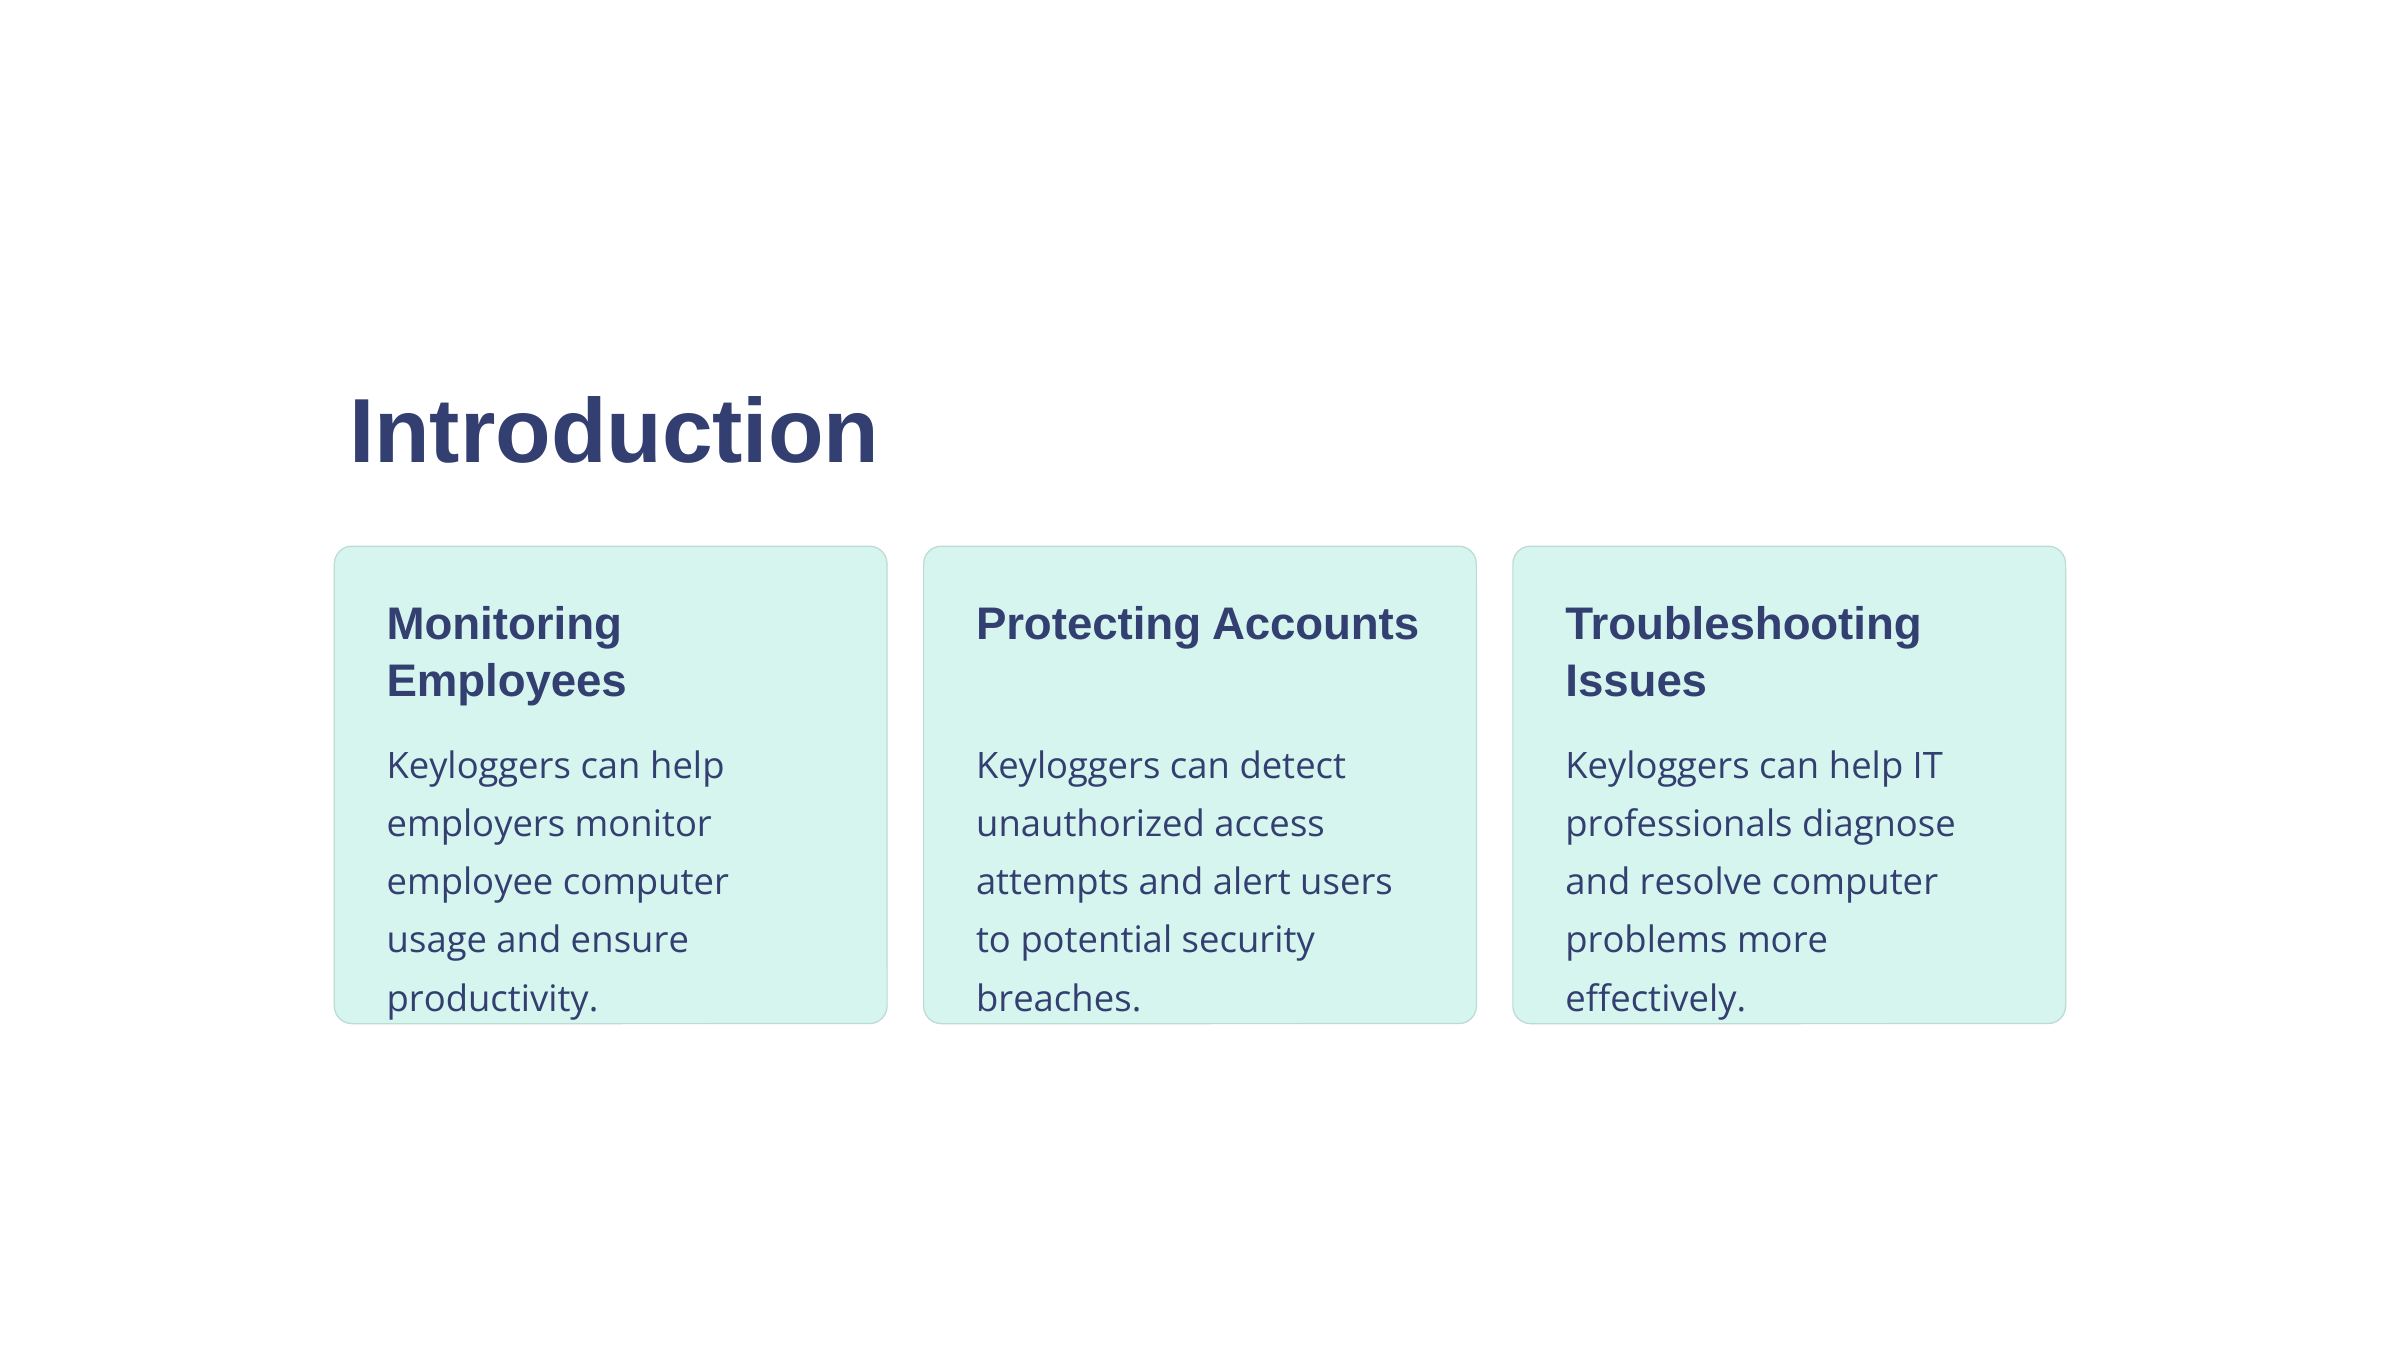

Introduction

Monitoring Employees
Protecting Accounts
Troubleshooting Issues
Keyloggers can help employers monitor employee computer usage and ensure productivity.
Keyloggers can detect unauthorized access attempts and alert users to potential security breaches.
Keyloggers can help IT professionals diagnose and resolve computer problems more effectively.